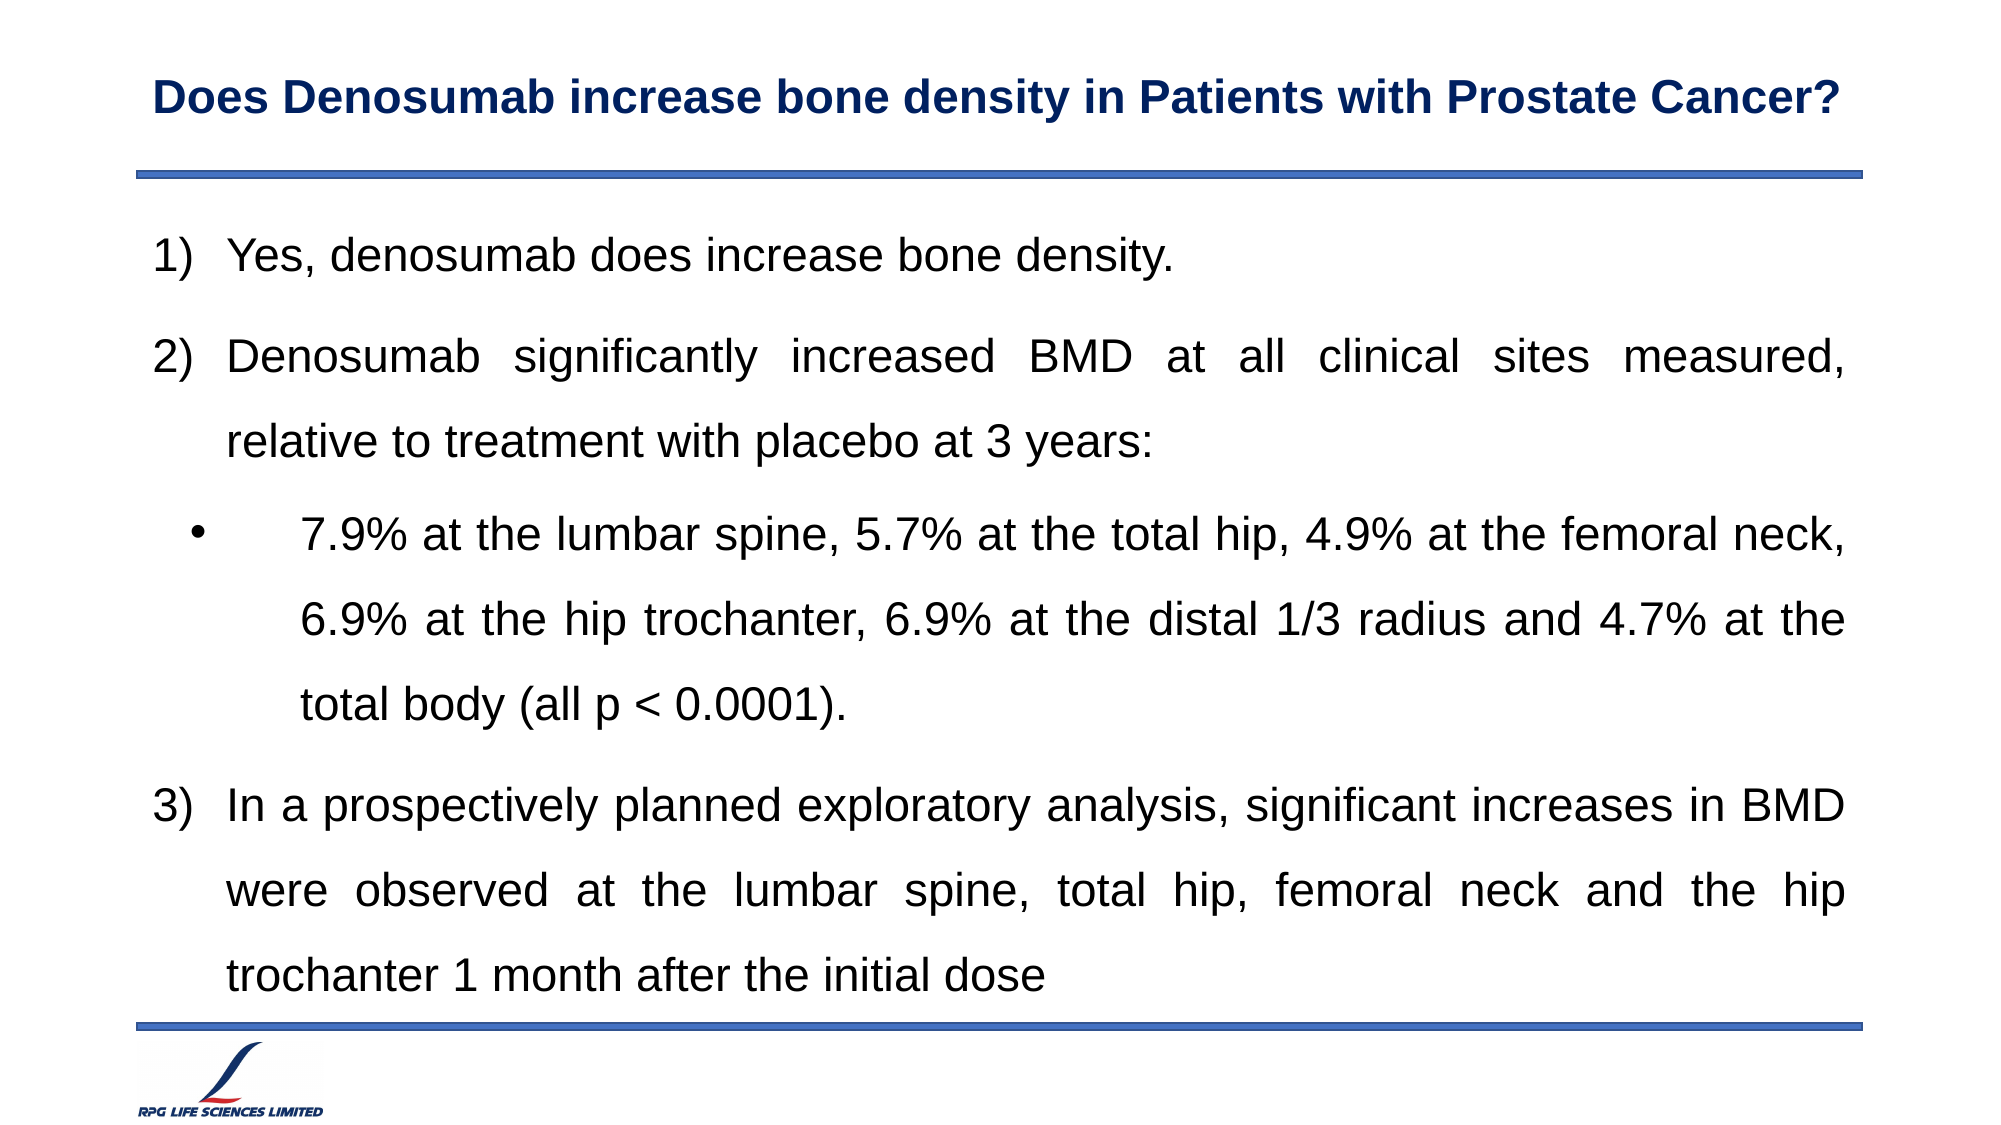

# Does Denosumab increase bone density in Patients with Prostate Cancer?
Yes, denosumab does increase bone density.
Denosumab significantly increased BMD at all clinical sites measured, relative to treatment with placebo at 3 years:
7.9% at the lumbar spine, 5.7% at the total hip, 4.9% at the femoral neck, 6.9% at the hip trochanter, 6.9% at the distal 1/3 radius and 4.7% at the total body (all p < 0.0001).
In a prospectively planned exploratory analysis, significant increases in BMD were observed at the lumbar spine, total hip, femoral neck and the hip trochanter 1 month after the initial dose